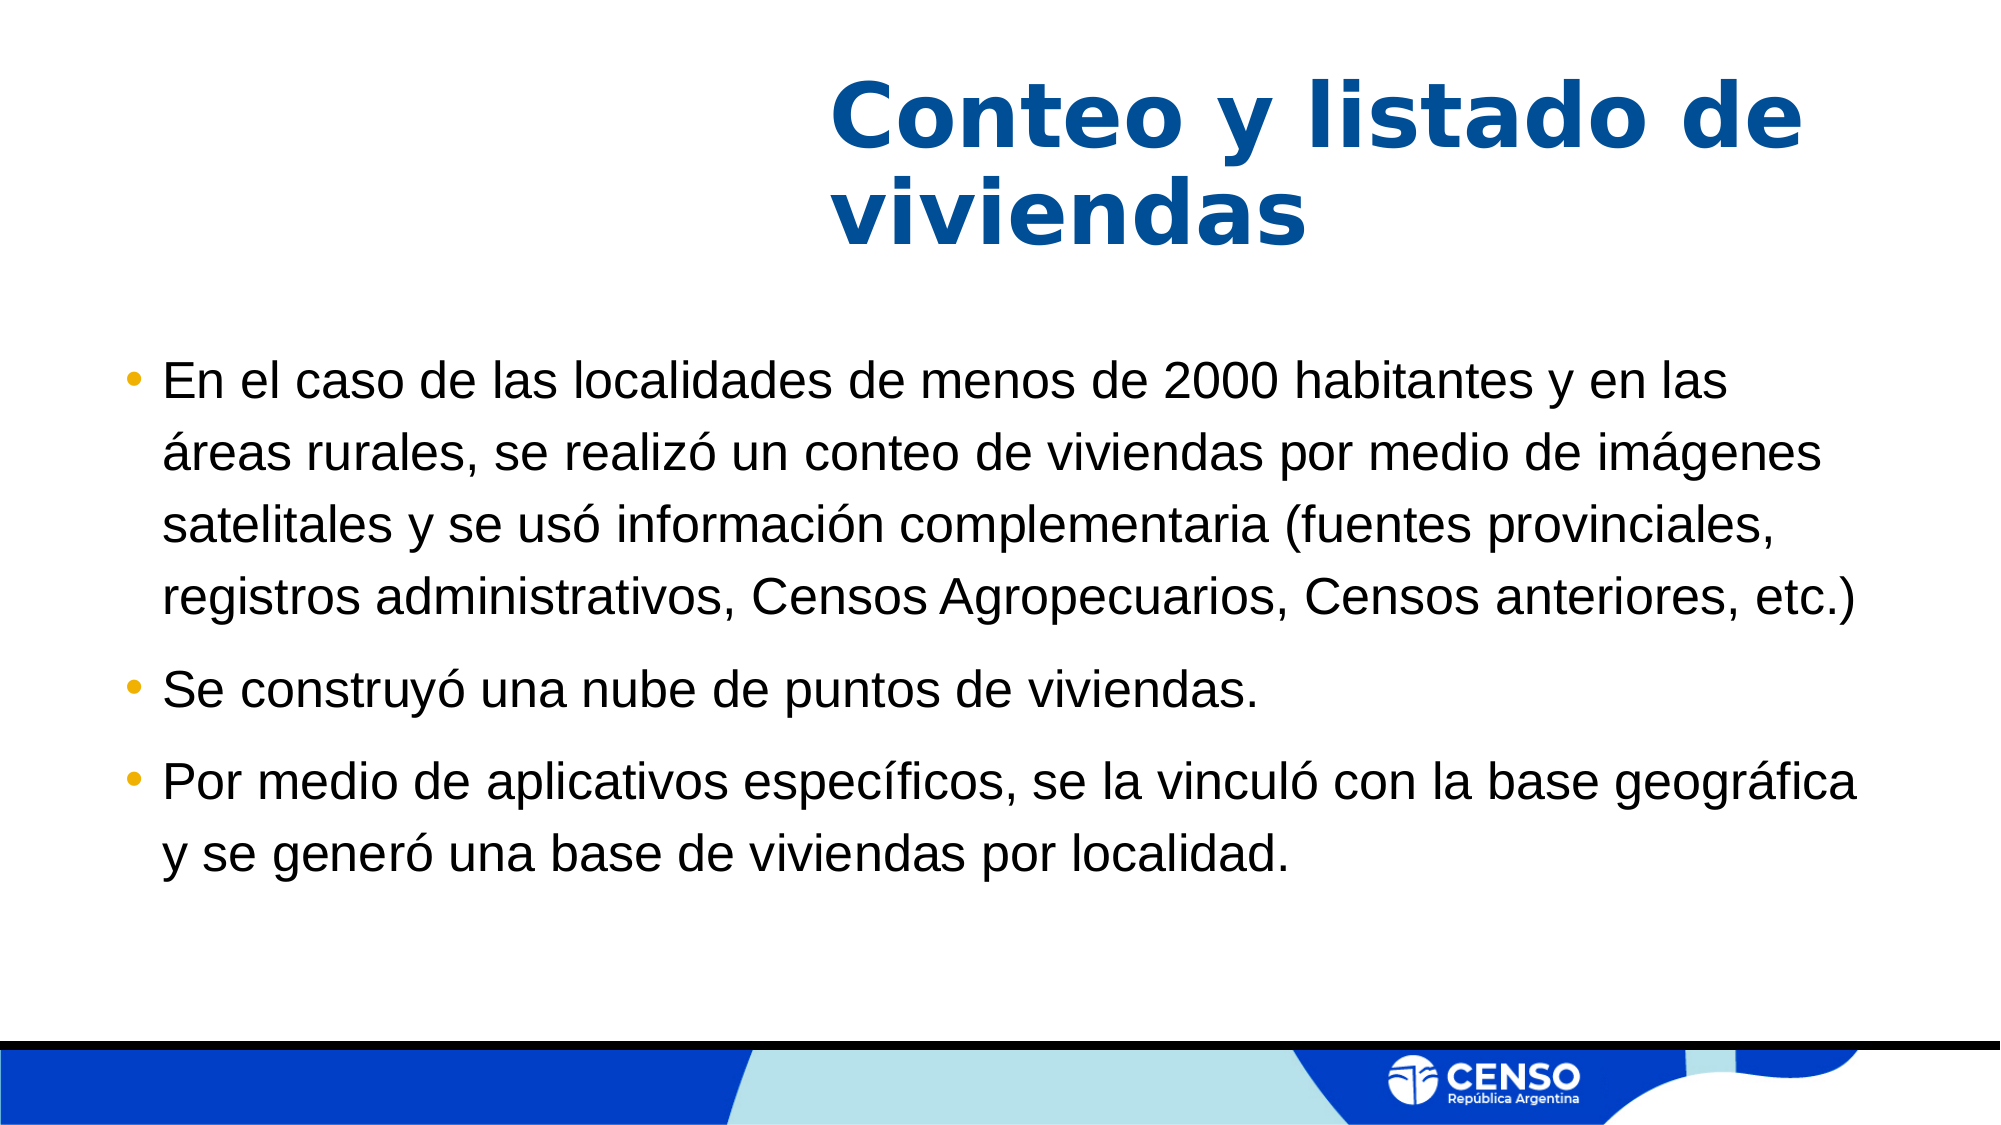

# Conteo y listado de viviendas
En el caso de las localidades de menos de 2000 habitantes y en las áreas rurales, se realizó un conteo de viviendas por medio de imágenes satelitales y se usó información complementaria (fuentes provinciales, registros administrativos, Censos Agropecuarios, Censos anteriores, etc.)
Se construyó una nube de puntos de viviendas.
Por medio de aplicativos específicos, se la vinculó con la base geográfica y se generó una base de viviendas por localidad.